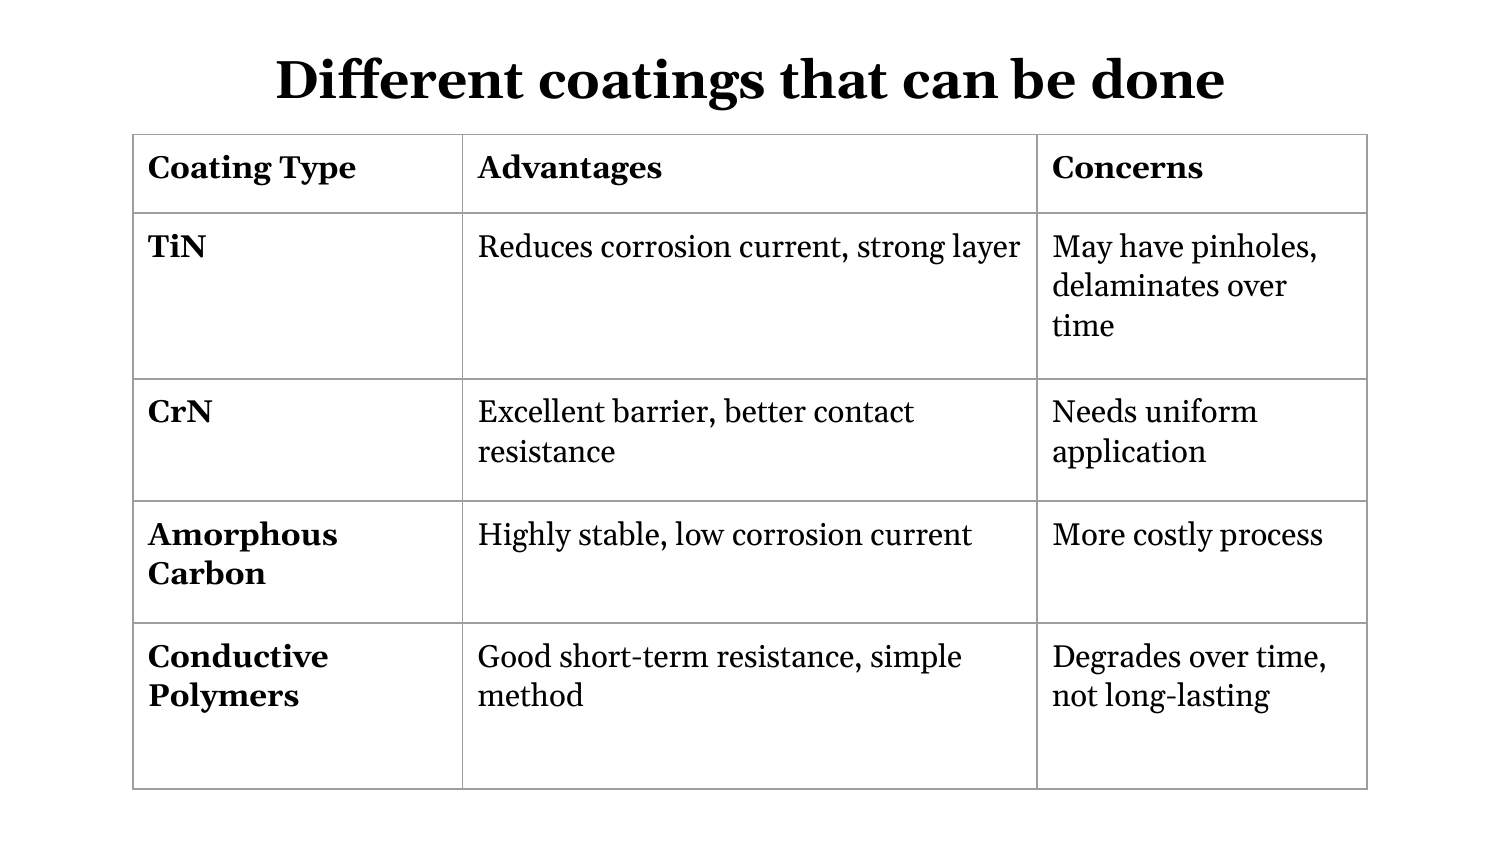

# Different coatings that can be done
| Coating Type | Advantages | Concerns |
| --- | --- | --- |
| TiN | Reduces corrosion current, strong layer | May have pinholes, delaminates over time |
| CrN | Excellent barrier, better contact resistance | Needs uniform application |
| Amorphous Carbon | Highly stable, low corrosion current | More costly process |
| Conductive Polymers | Good short-term resistance, simple method | Degrades over time, not long-lasting |